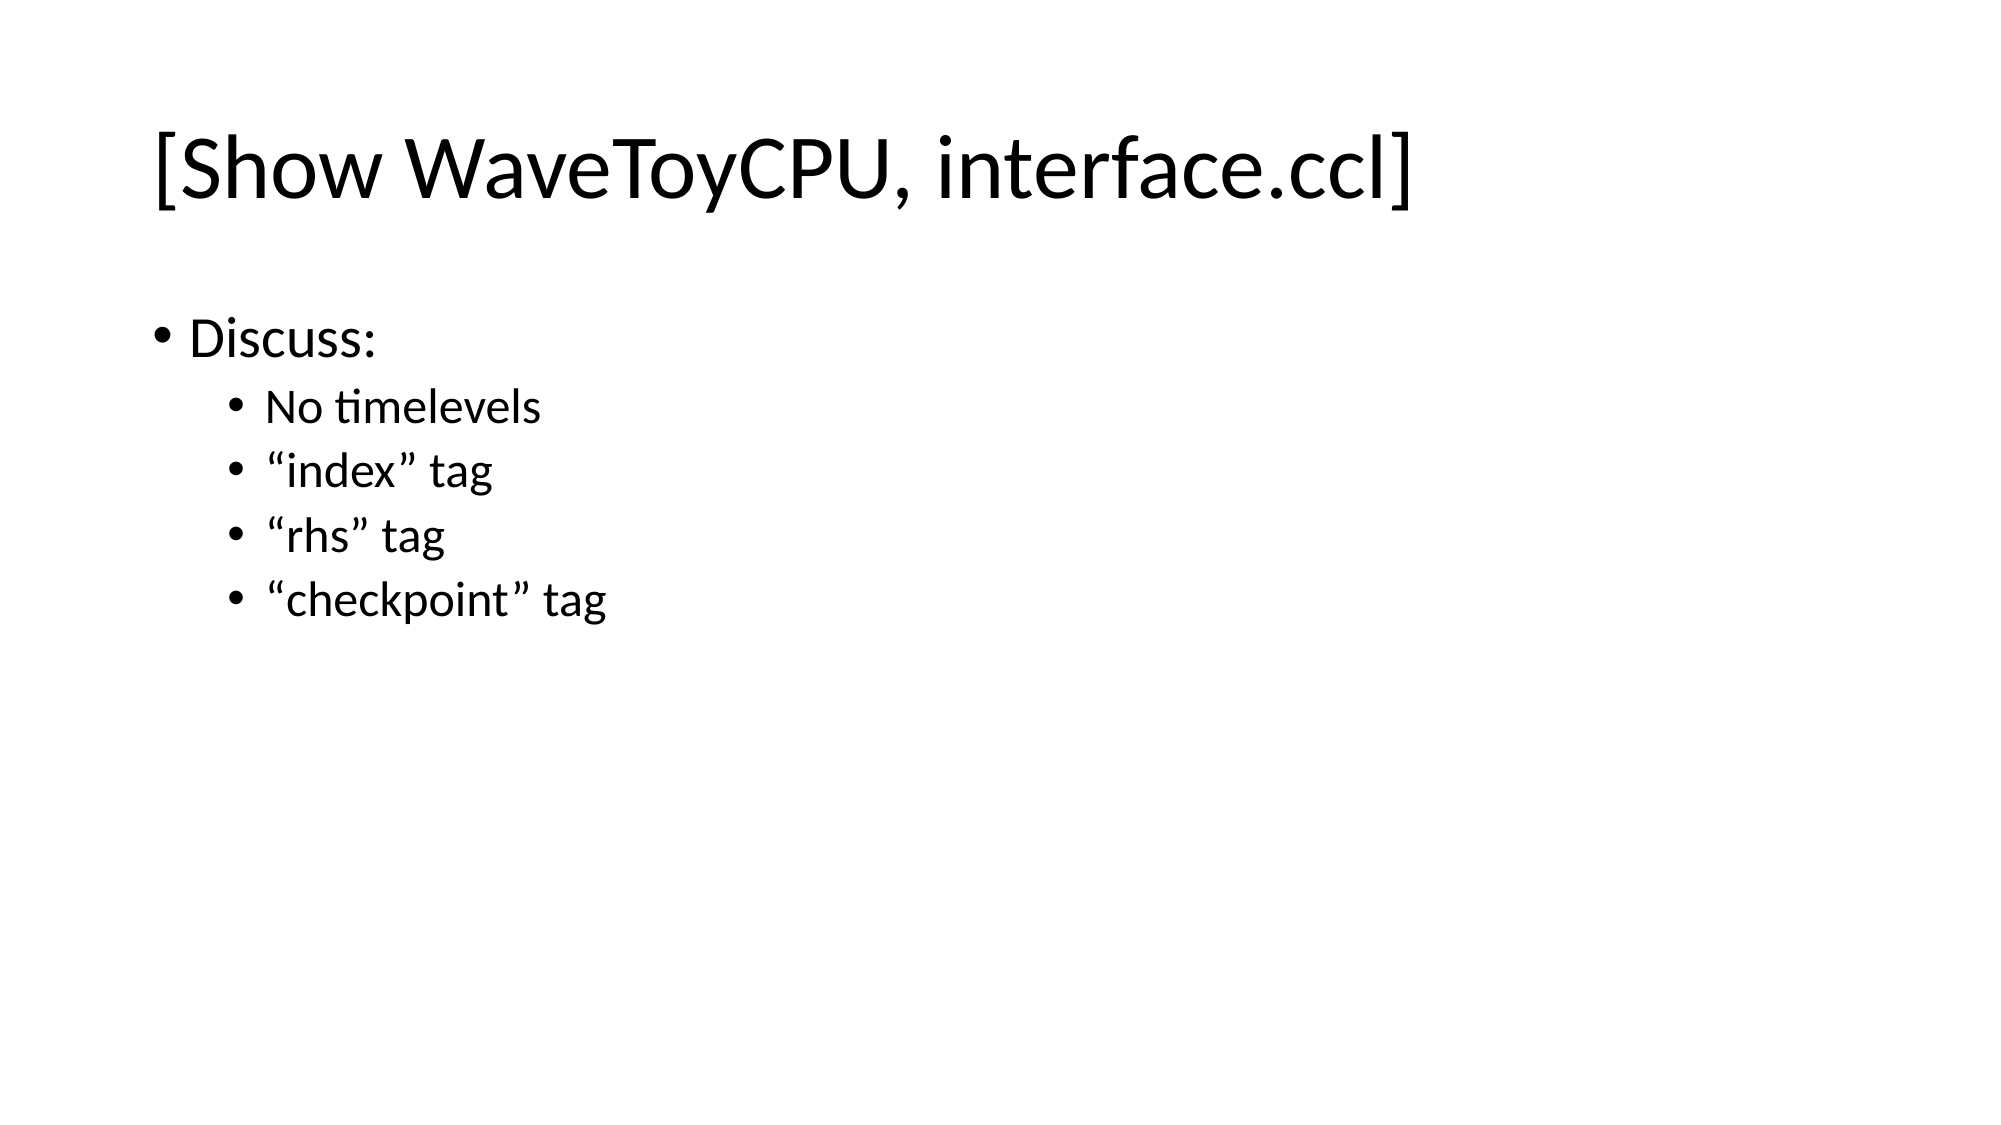

# [Show WaveToyCPU, interface.ccl]
Discuss:
No timelevels
“index” tag
“rhs” tag
“checkpoint” tag